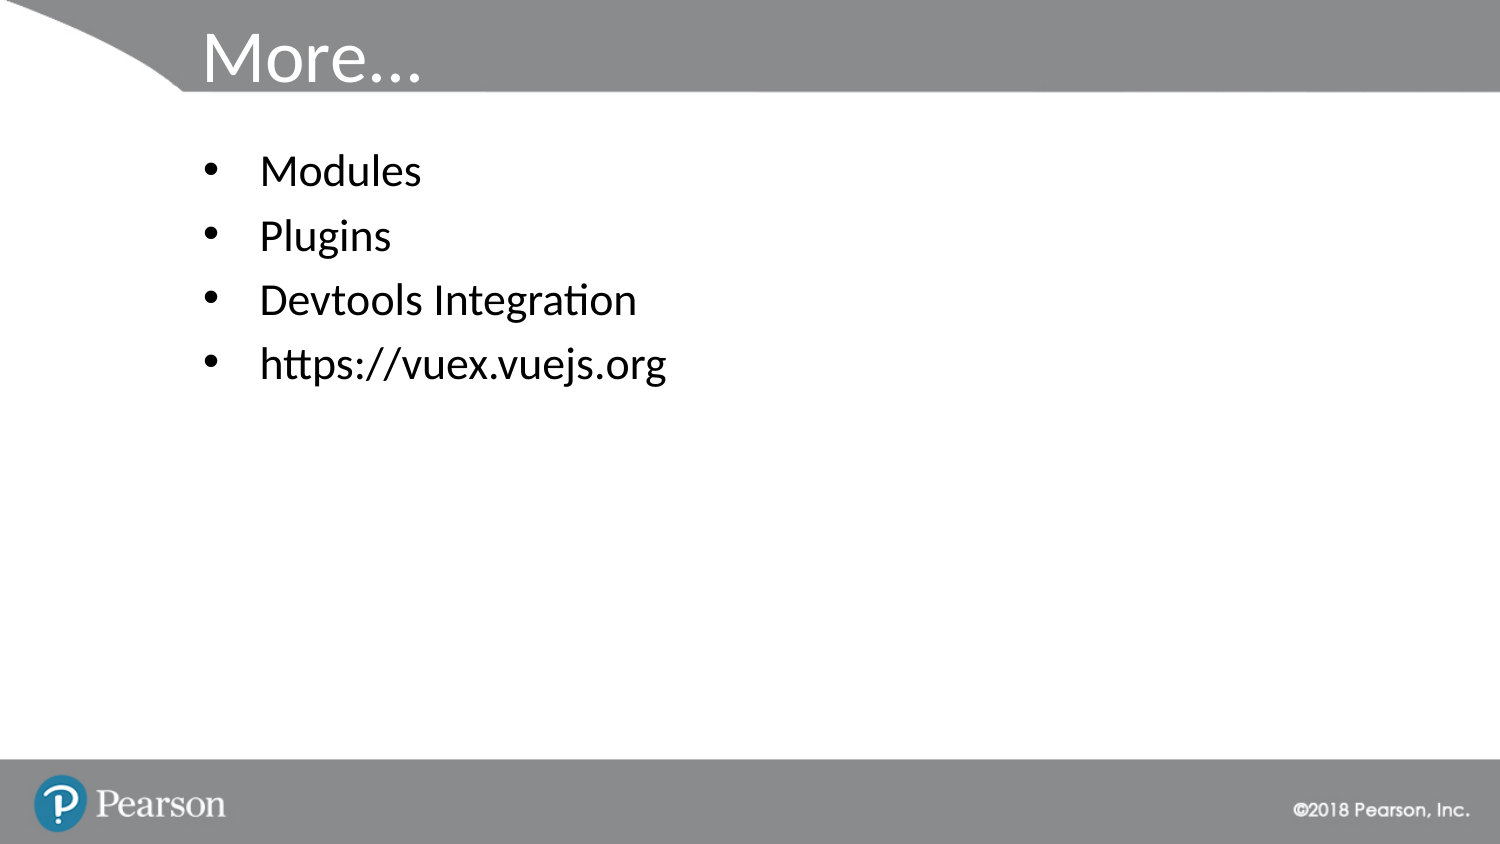

# More...
Modules
Plugins
Devtools Integration
https://vuex.vuejs.org